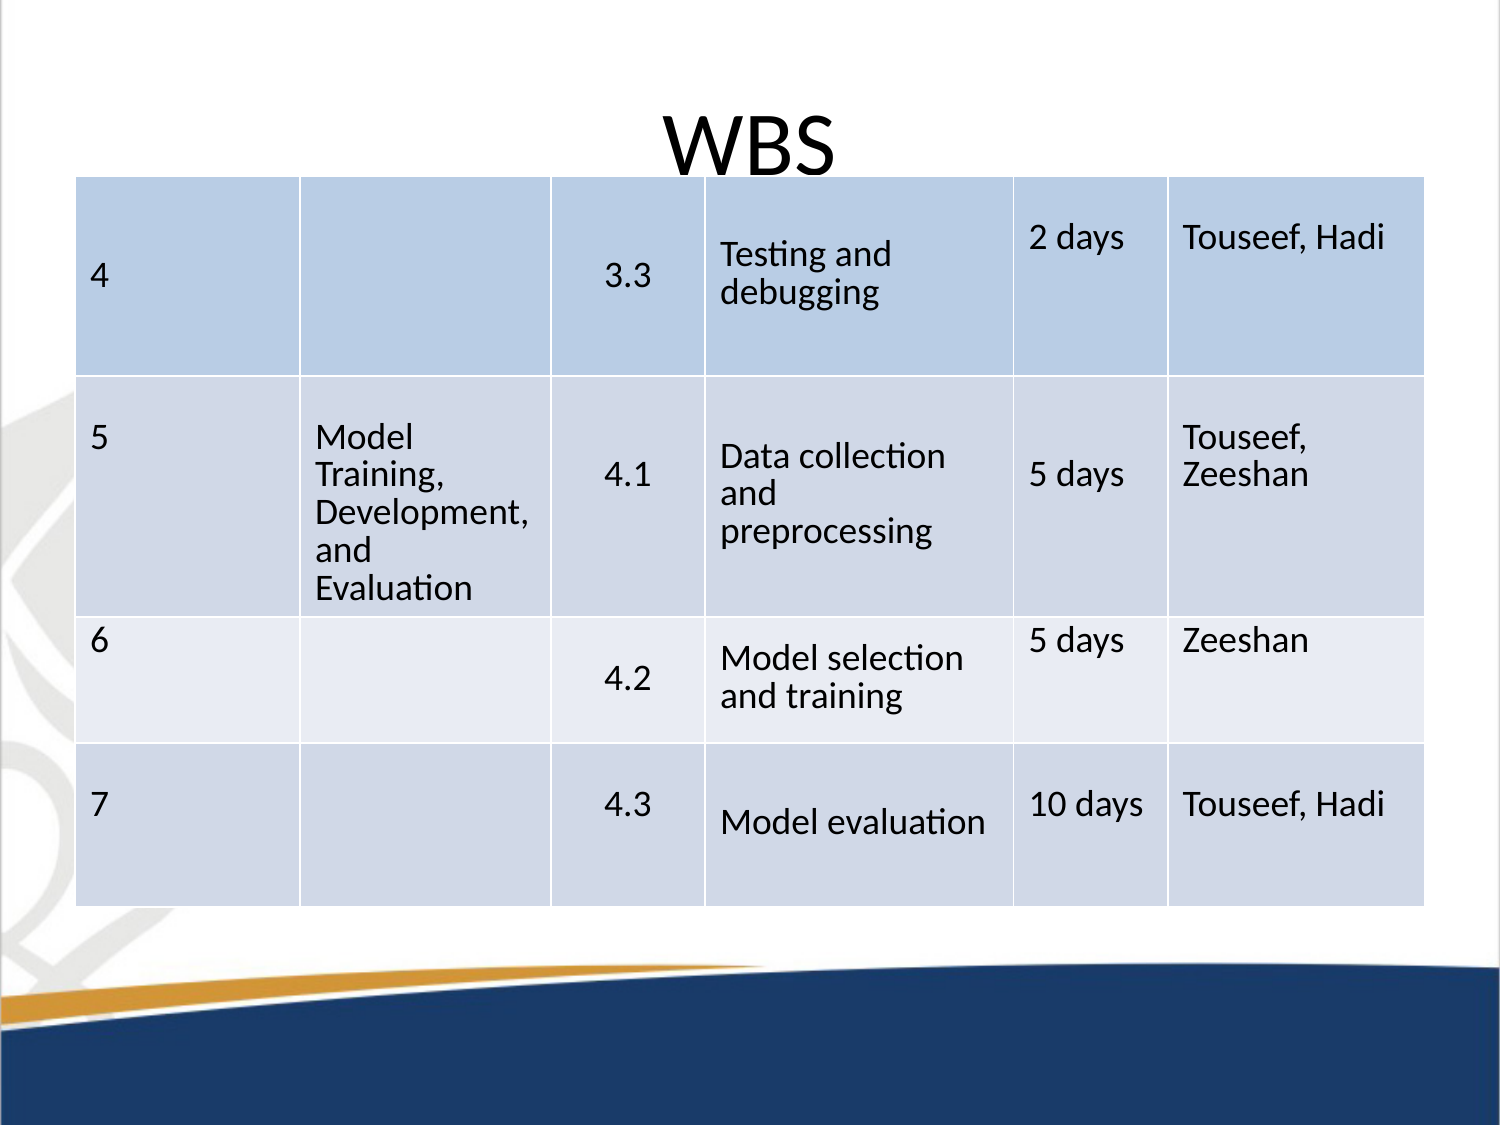

# WBS
| 4 |  | 3.3 | Testing and debugging | 2 days | Touseef, Hadi |
| --- | --- | --- | --- | --- | --- |
| 5 | Model Training, Development, and Evaluation | 4.1 | Data collection and preprocessing | 5 days | Touseef, Zeeshan |
| 6 |  | 4.2 | Model selection and training | 5 days | Zeeshan |
| 7 |  | 4.3 | Model evaluation | 10 days | Touseef, Hadi |